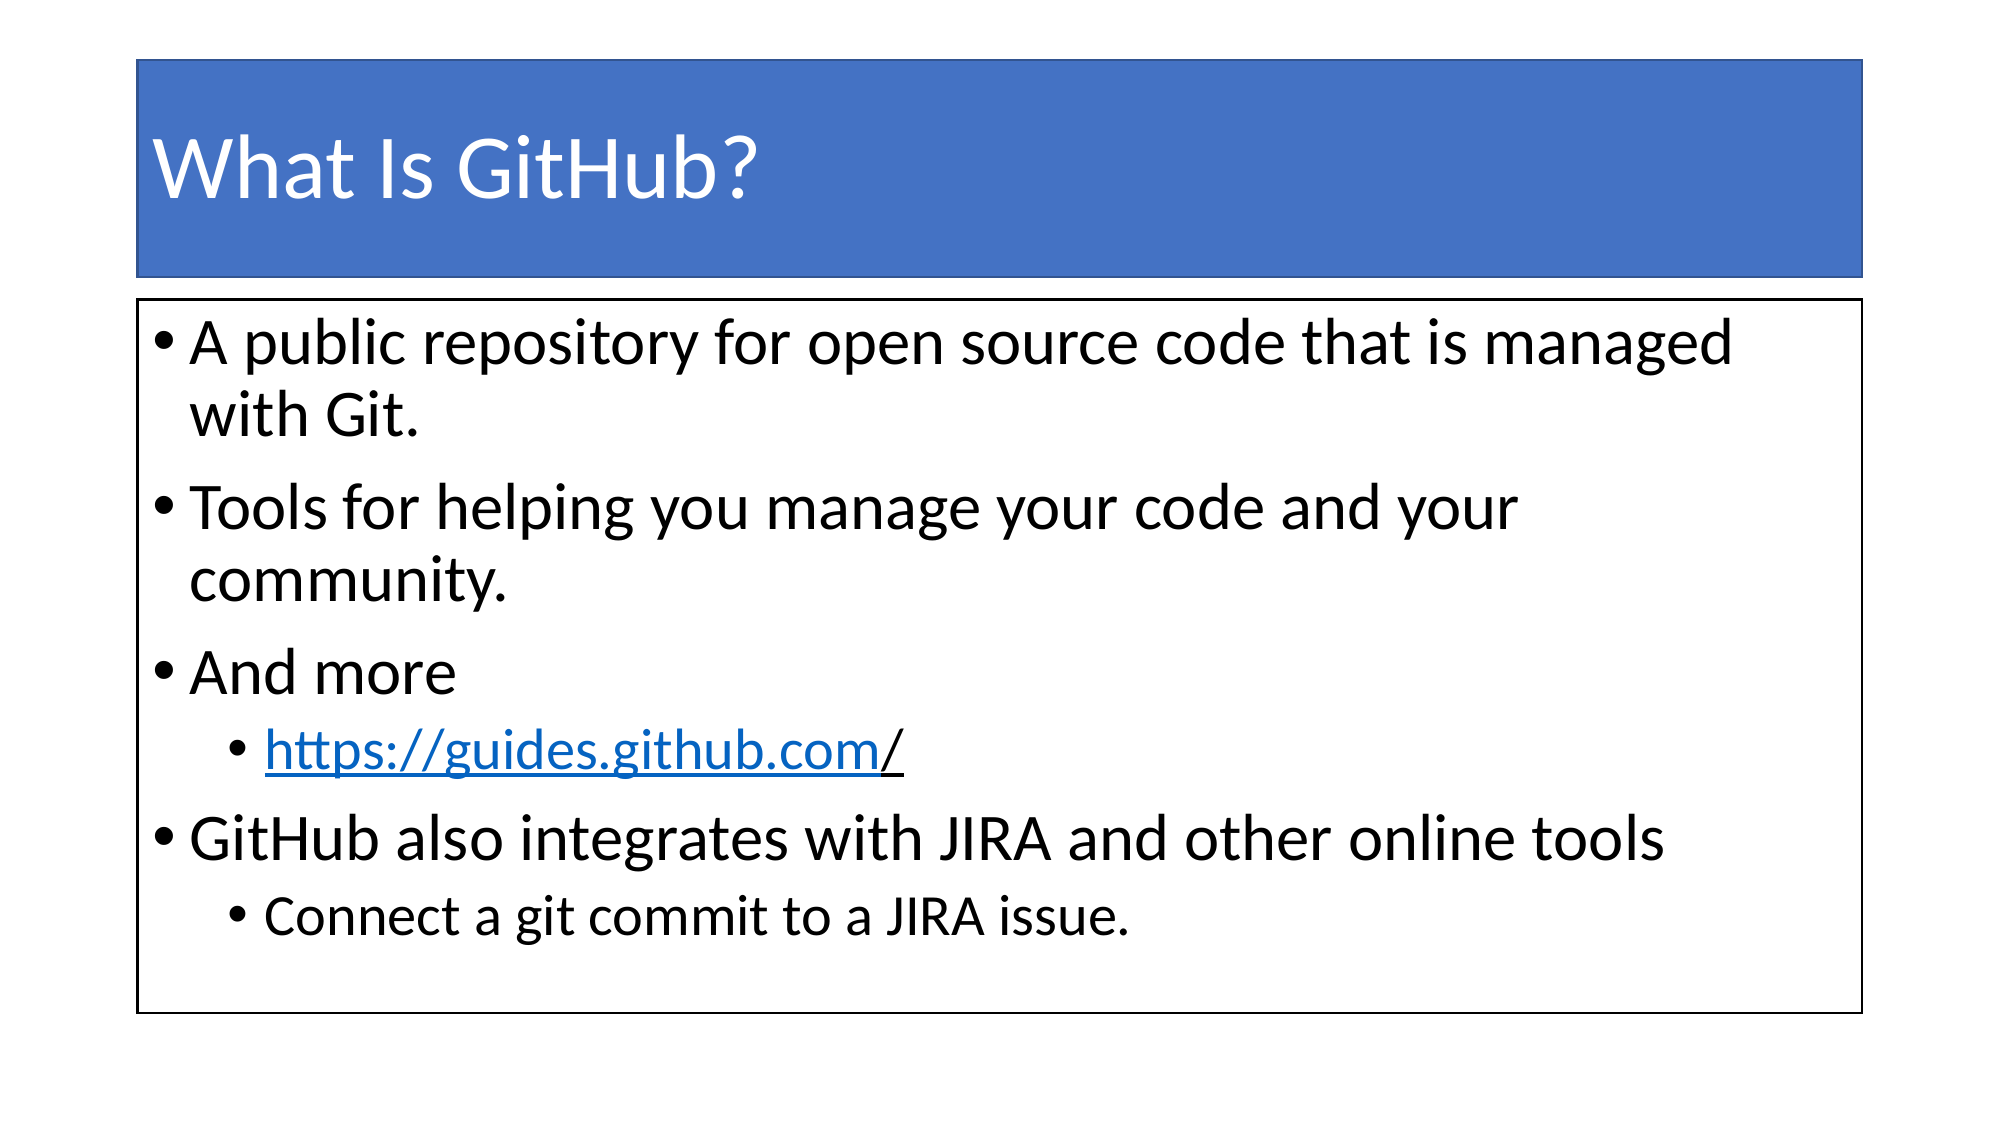

# What Is GitHub?
A public repository for open source code that is managed with Git.
Tools for helping you manage your code and your community.
And more
https://guides.github.com/
GitHub also integrates with JIRA and other online tools
Connect a git commit to a JIRA issue.